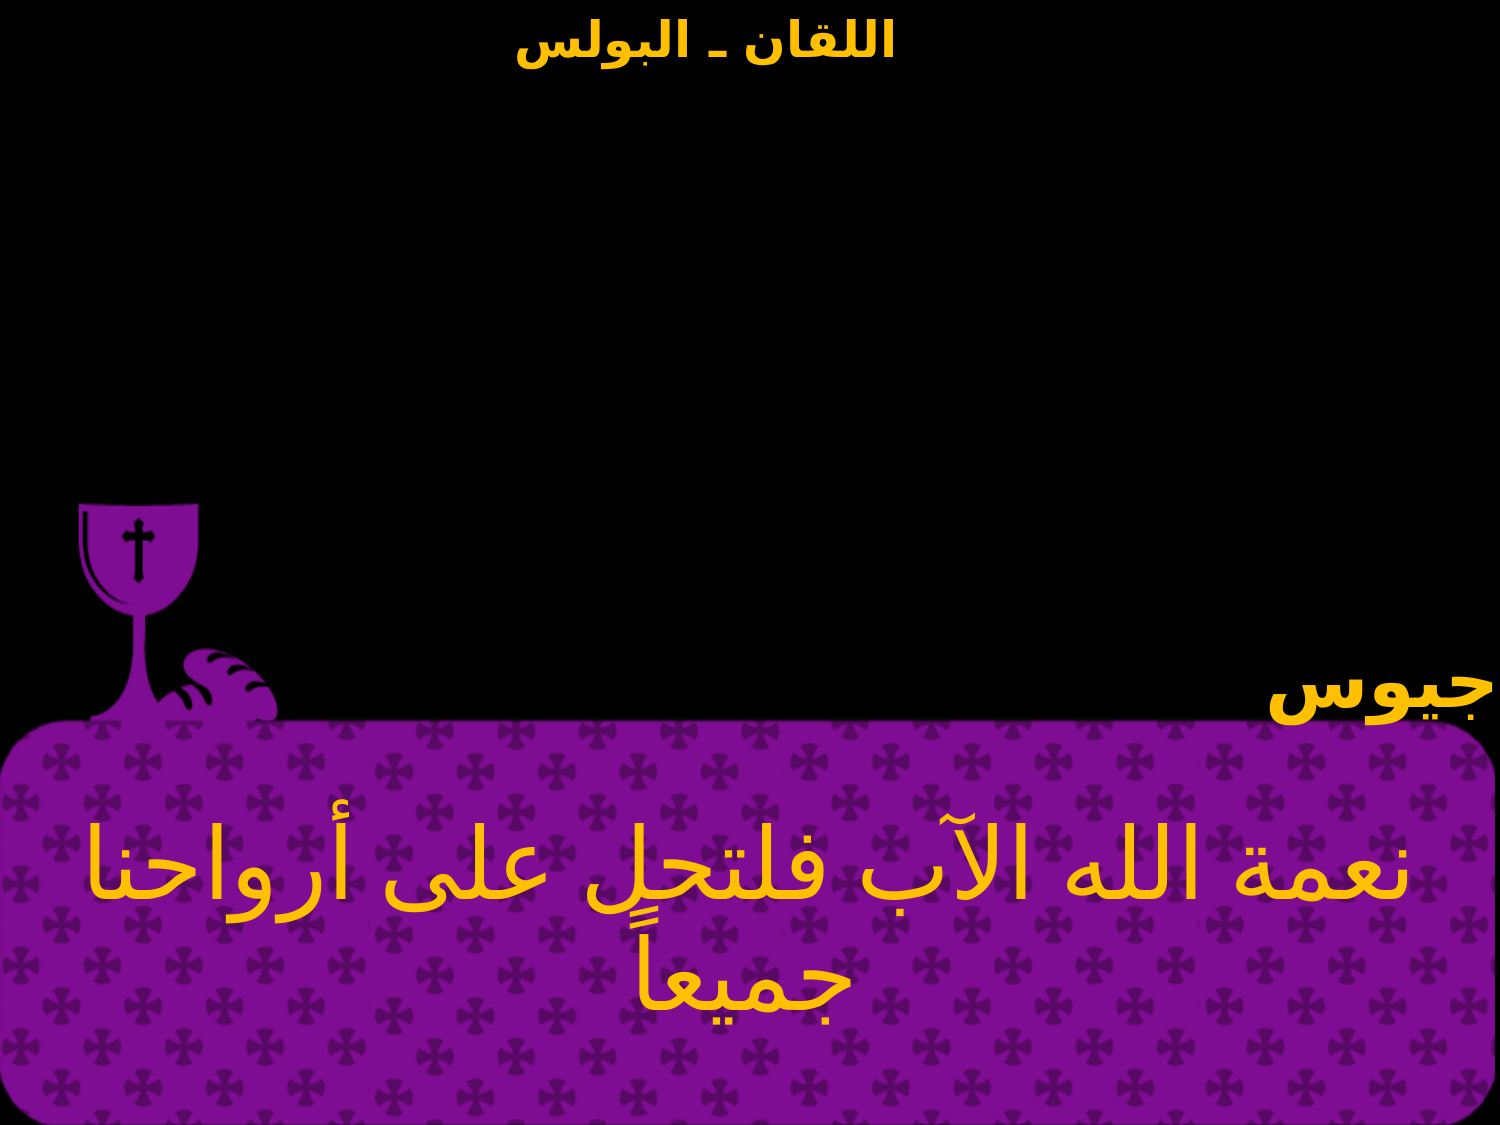

اجيوس
| نعمة الله الآب فلتحل على أرواحنا جميعاً |
| --- |